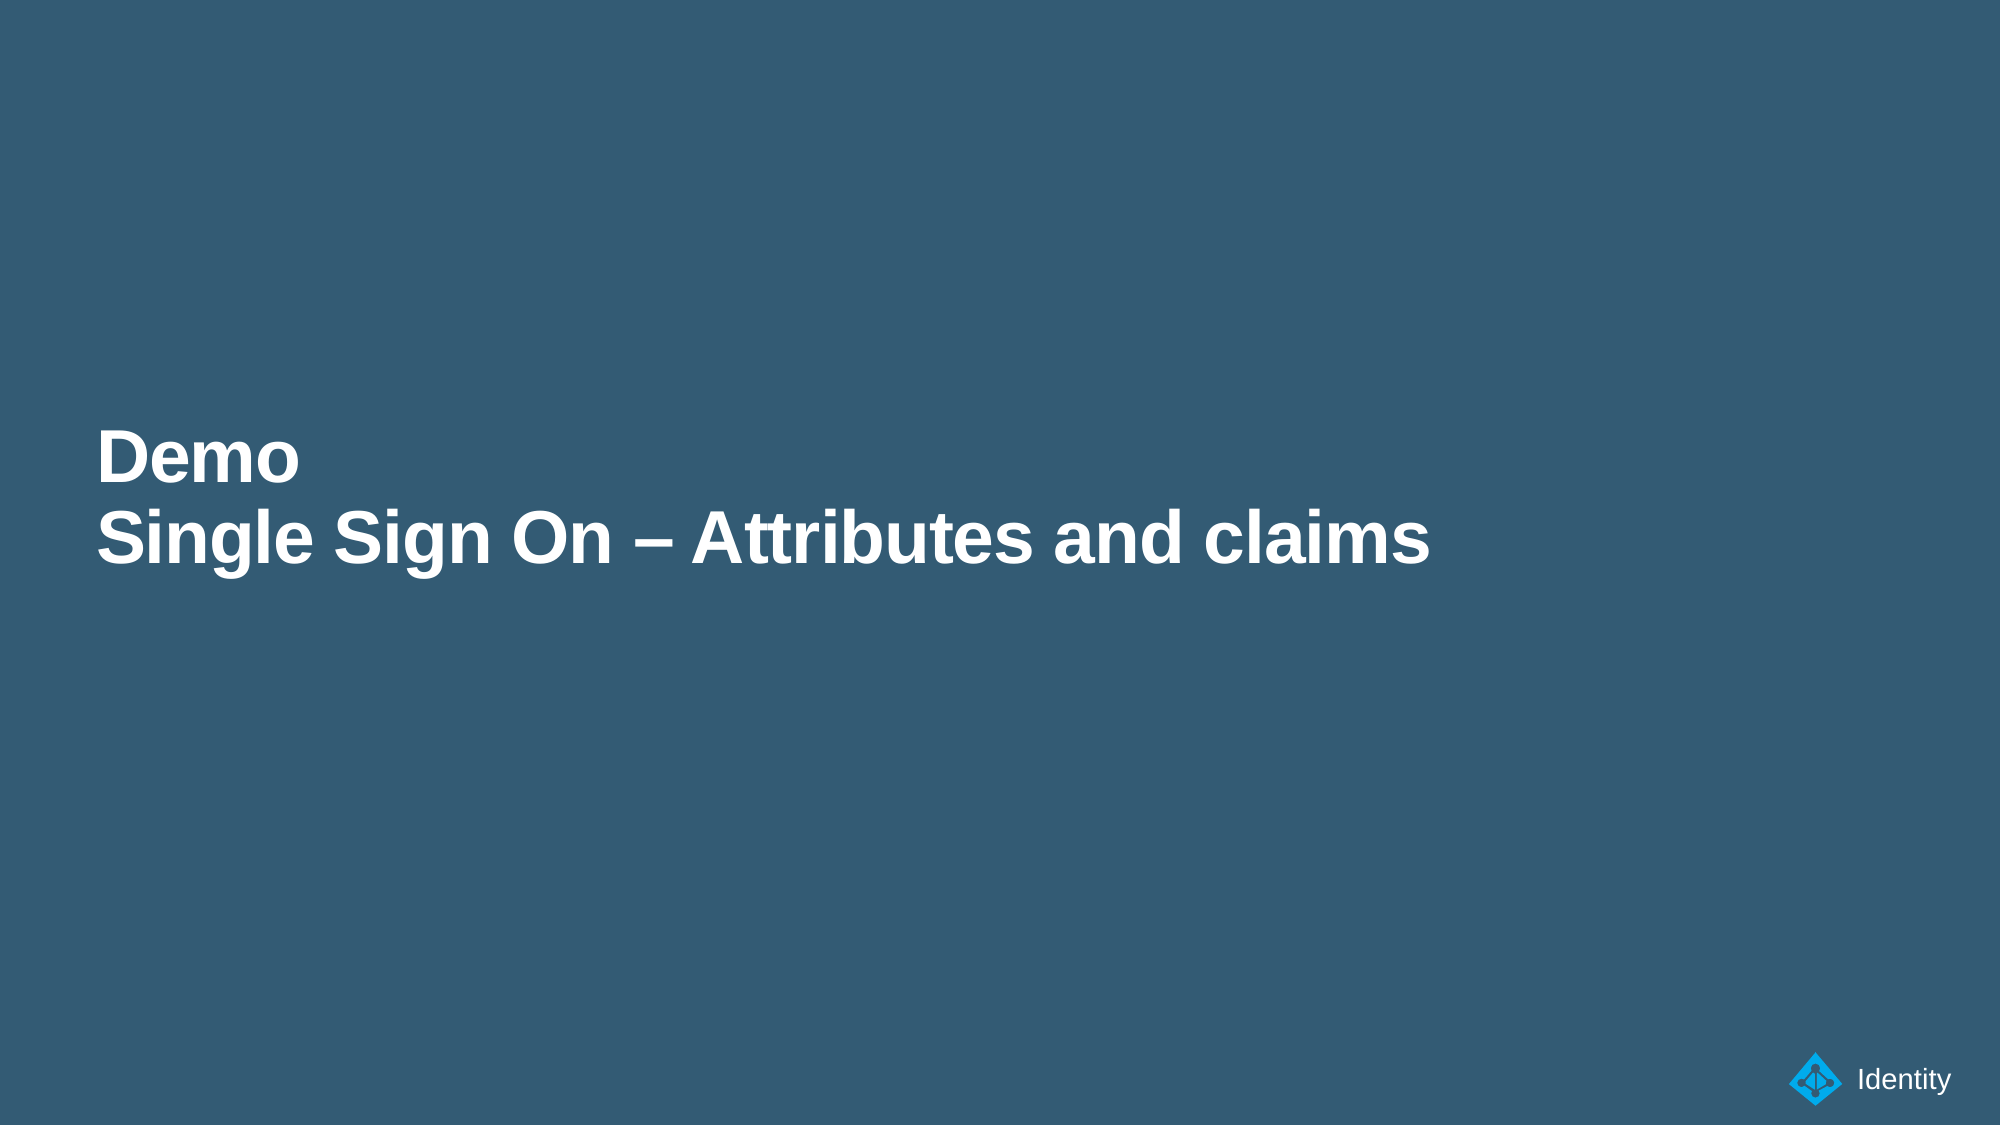

# Demo Single Sign On – Attributes and claims